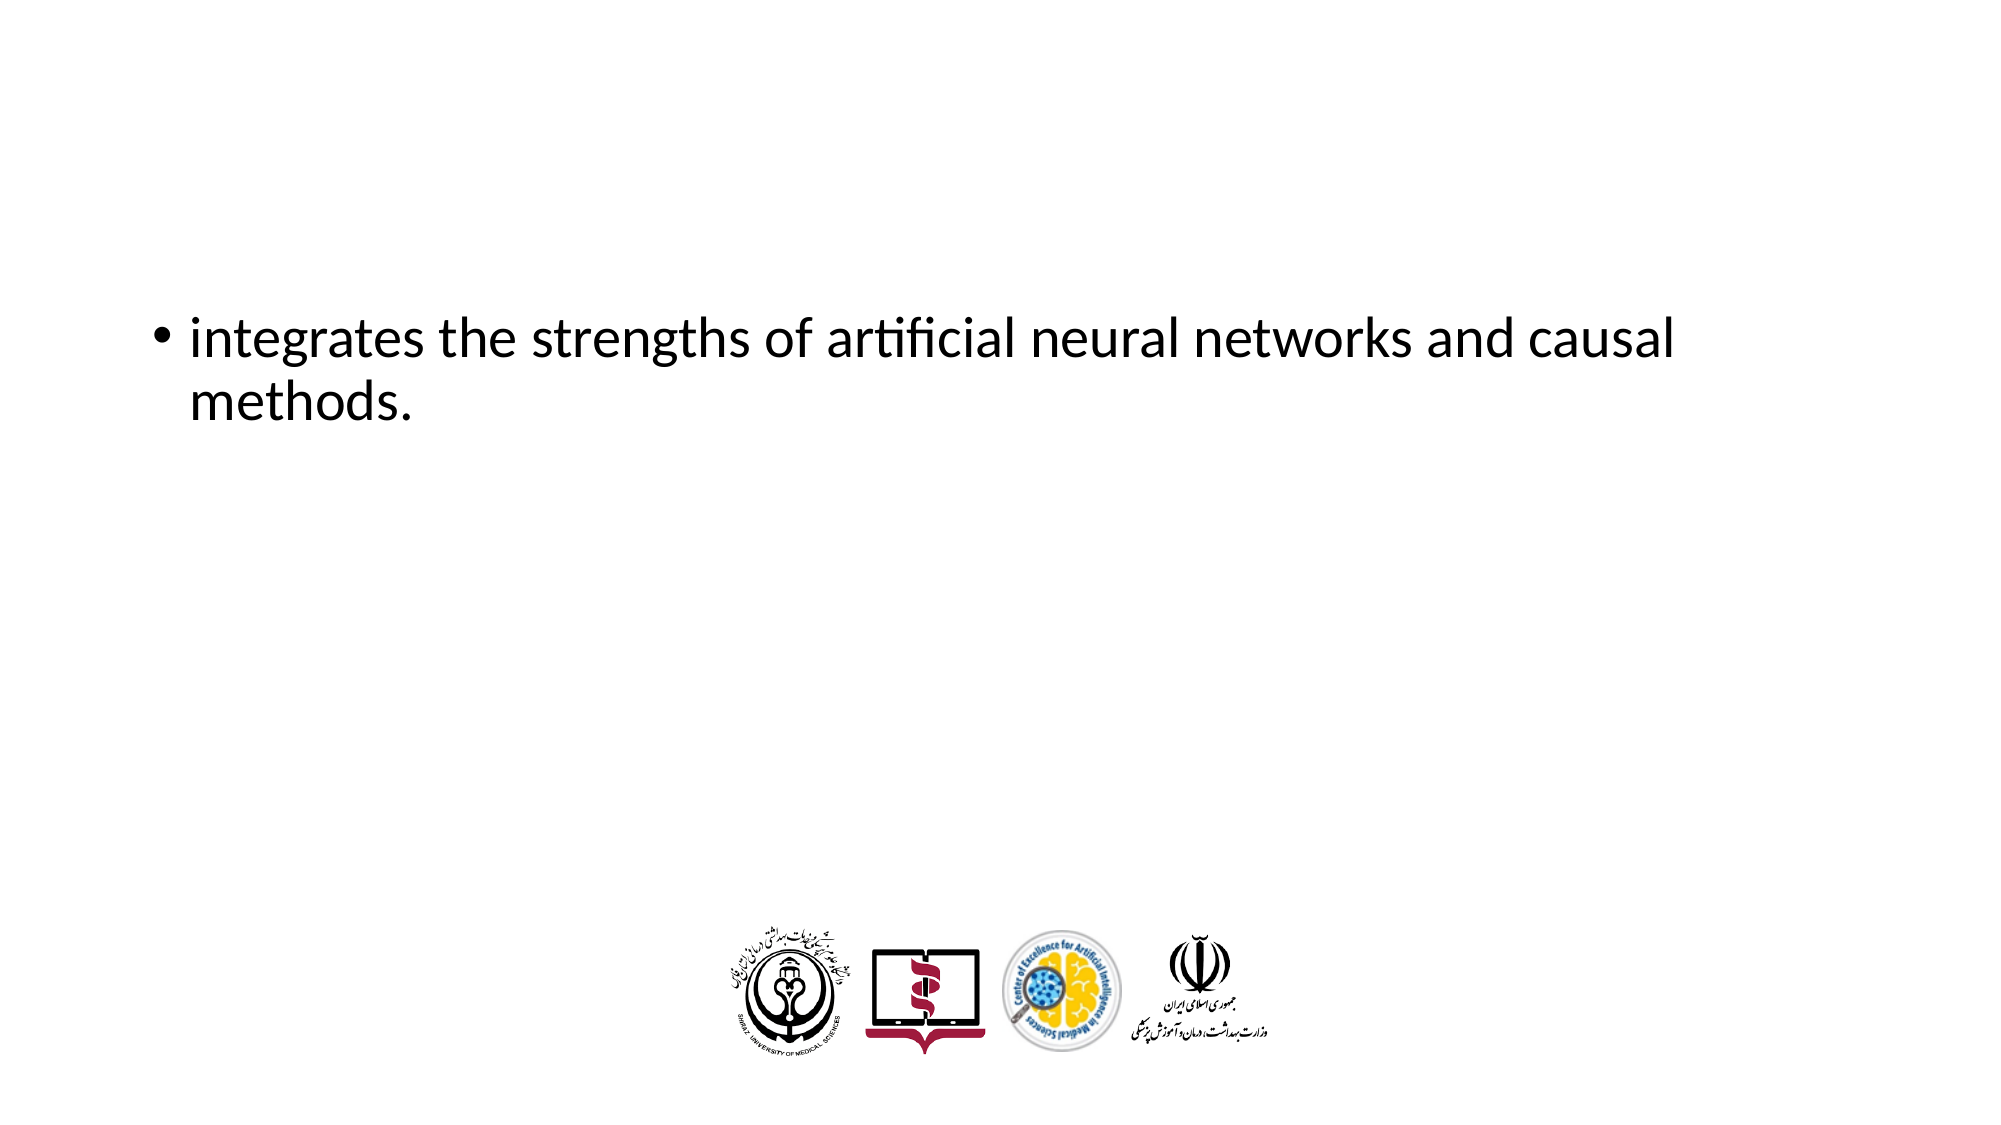

#
integrates the strengths of artificial neural networks and causal methods.